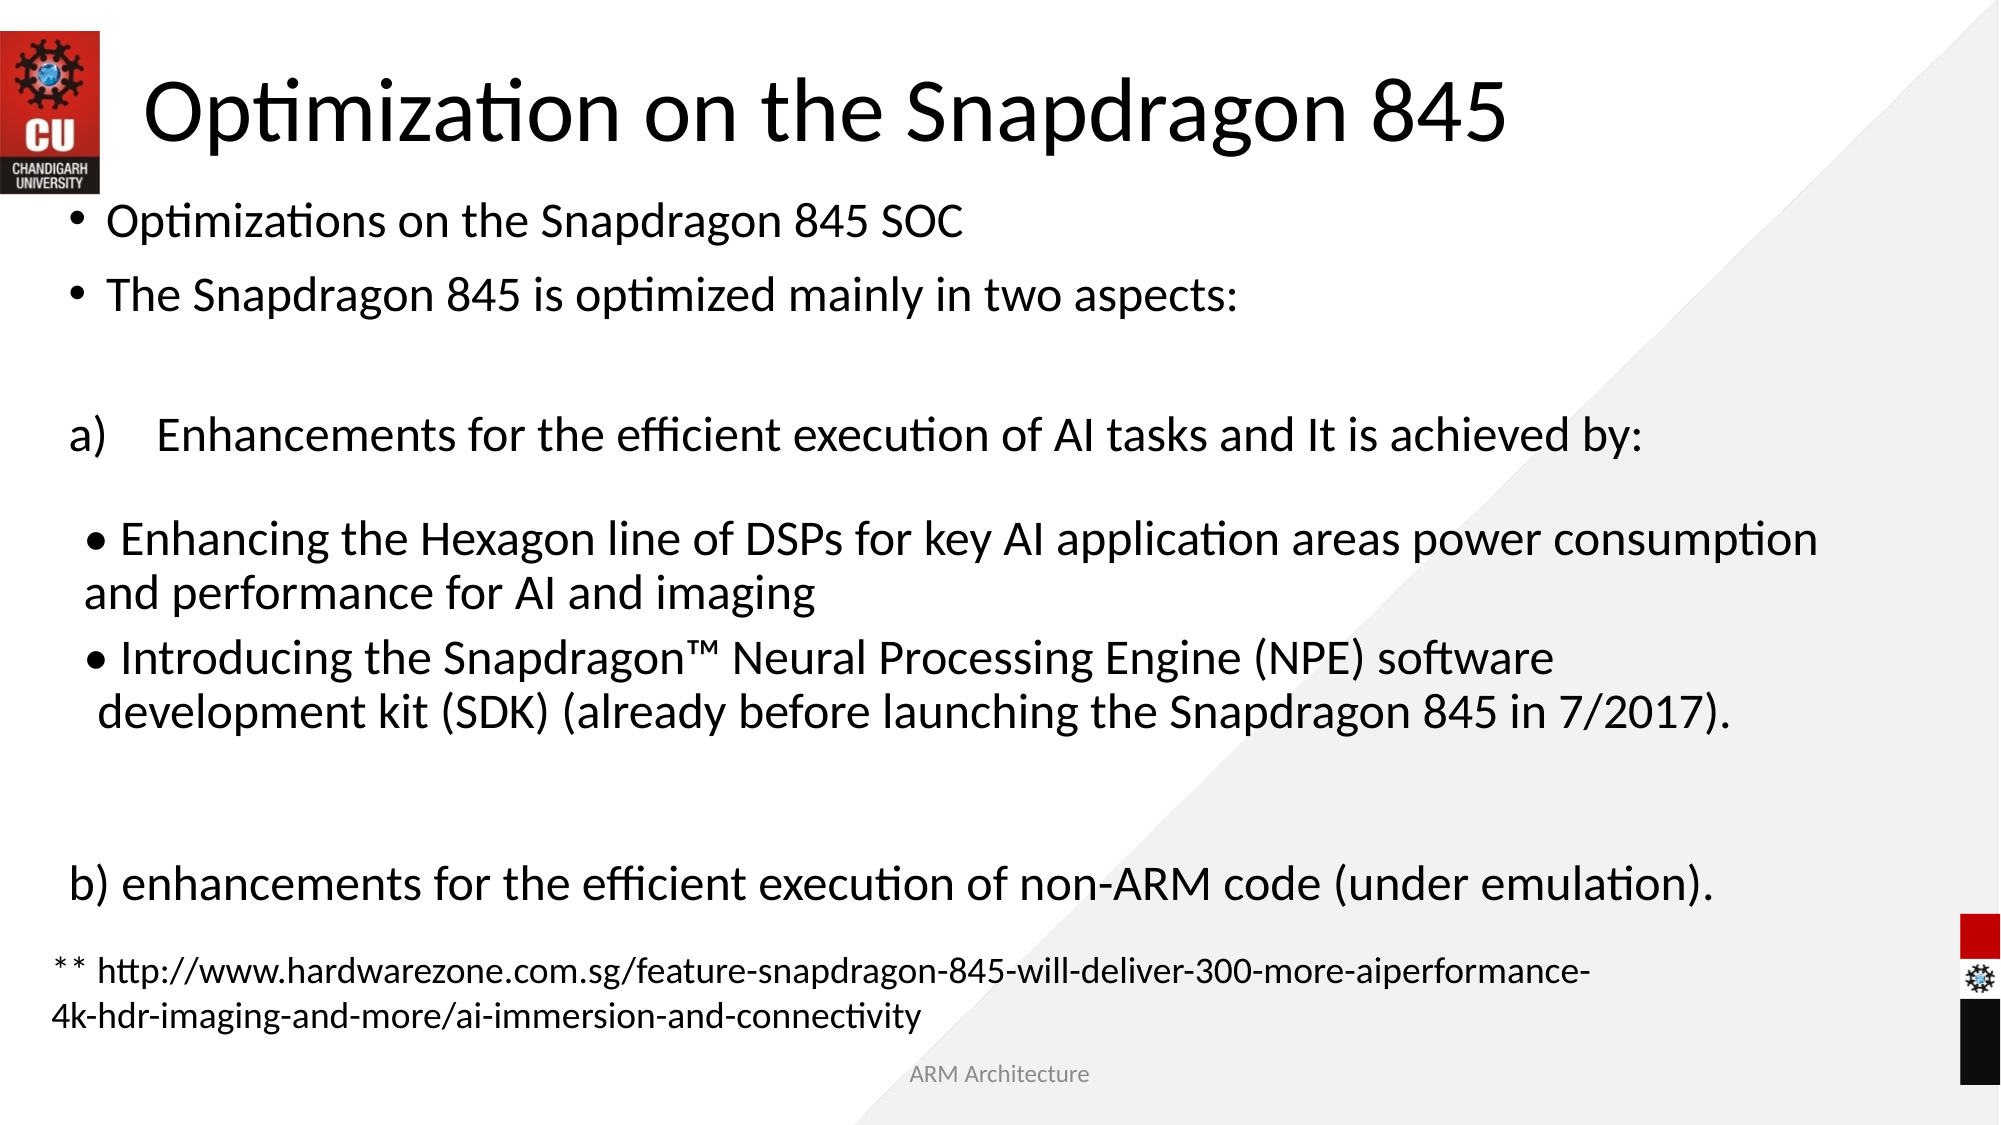

Optimization on the Snapdragon 845
Optimizations on the Snapdragon 845 SOC
The Snapdragon 845 is optimized mainly in two aspects:

Enhancements for the efficient execution of AI tasks and It is achieved by:
• Enhancing the Hexagon line of DSPs for key AI application areas power consumption and performance for AI and imaging
• Introducing the Snapdragon™ Neural Processing Engine (NPE) software development kit (SDK) (already before launching the Snapdragon 845 in 7/2017).
b) enhancements for the efficient execution of non-ARM code (under emulation).
** http://www.hardwarezone.com.sg/feature-snapdragon-845-will-deliver-300-more-aiperformance-
4k-hdr-imaging-and-more/ai-immersion-and-connectivity

ARM Architecture